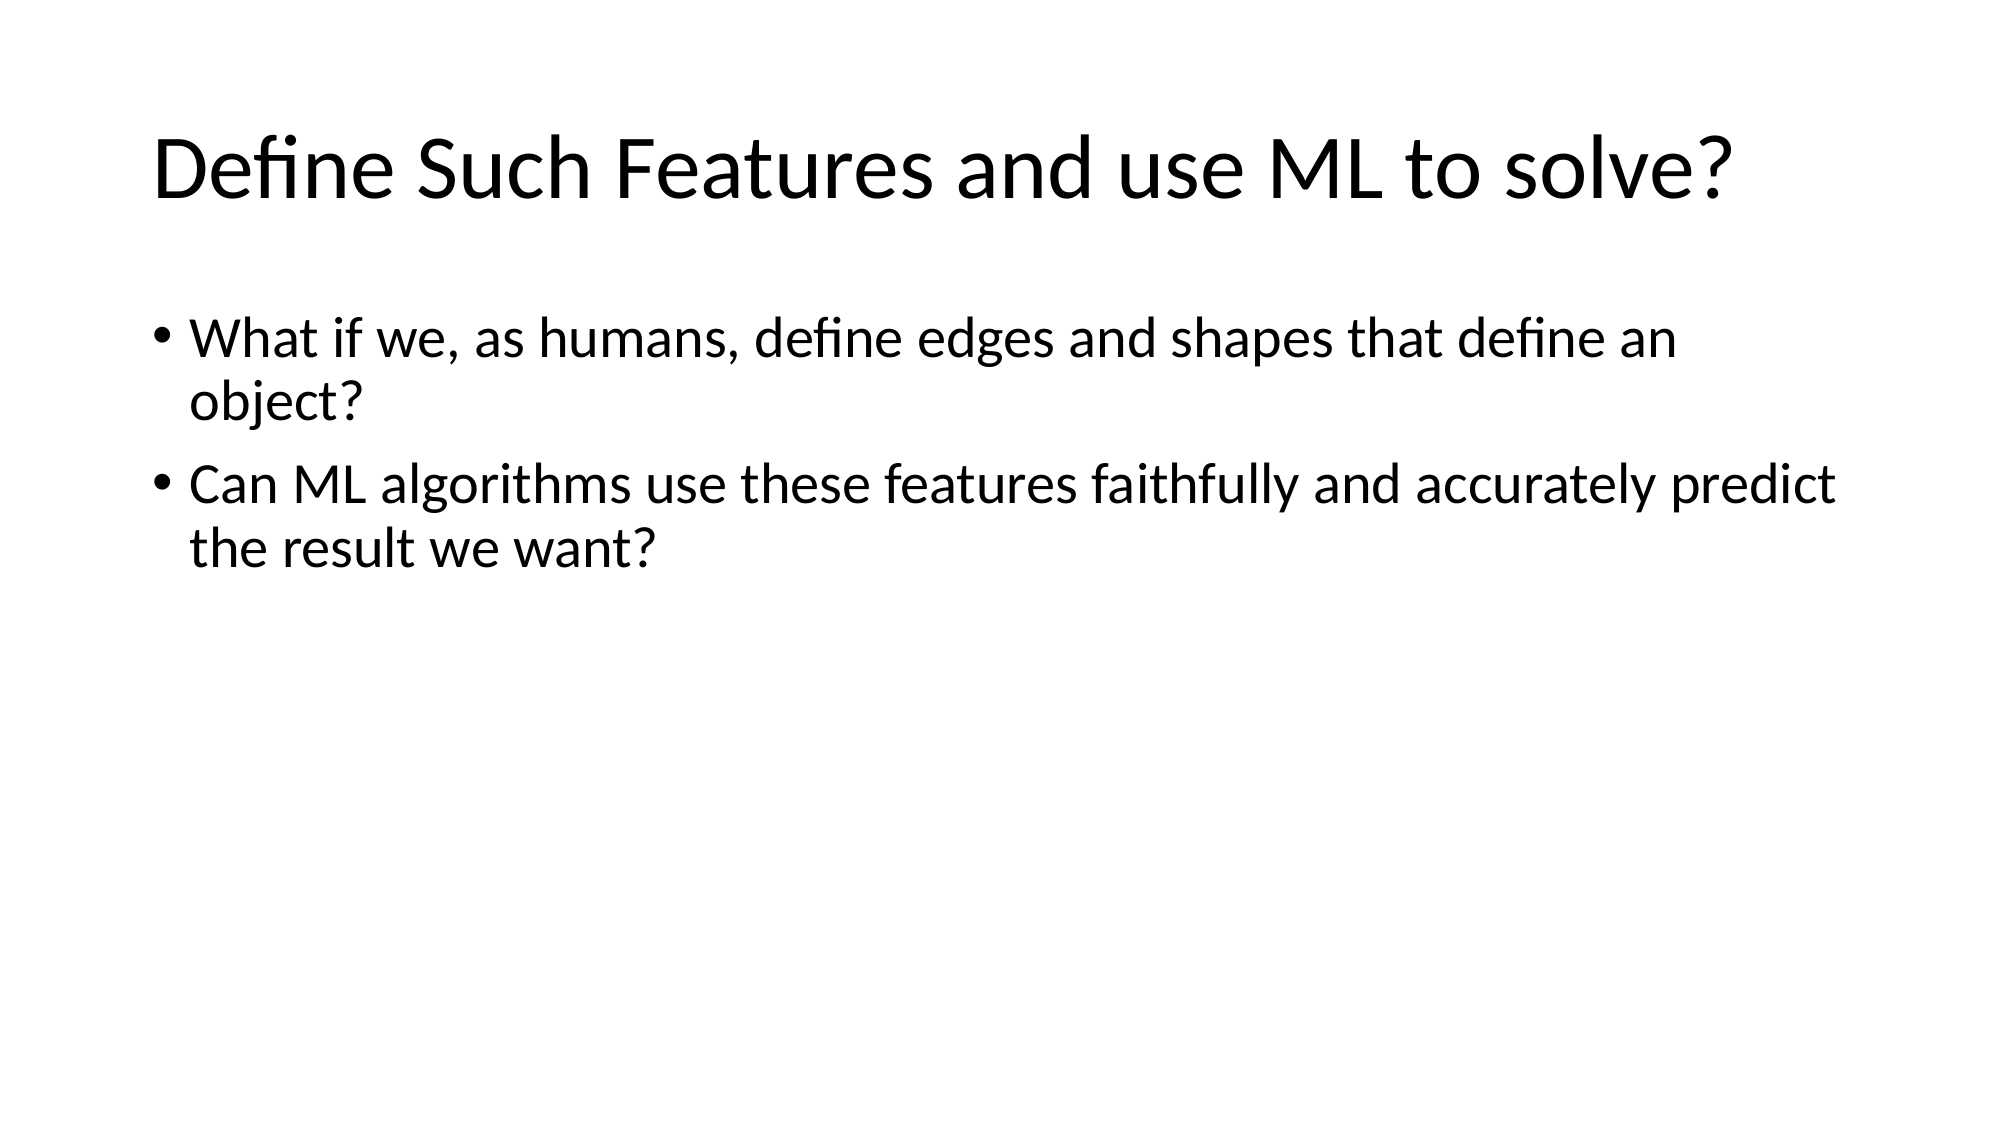

# Define Such Features and use ML to solve?
What if we, as humans, define edges and shapes that define an object?
Can ML algorithms use these features faithfully and accurately predict the result we want?